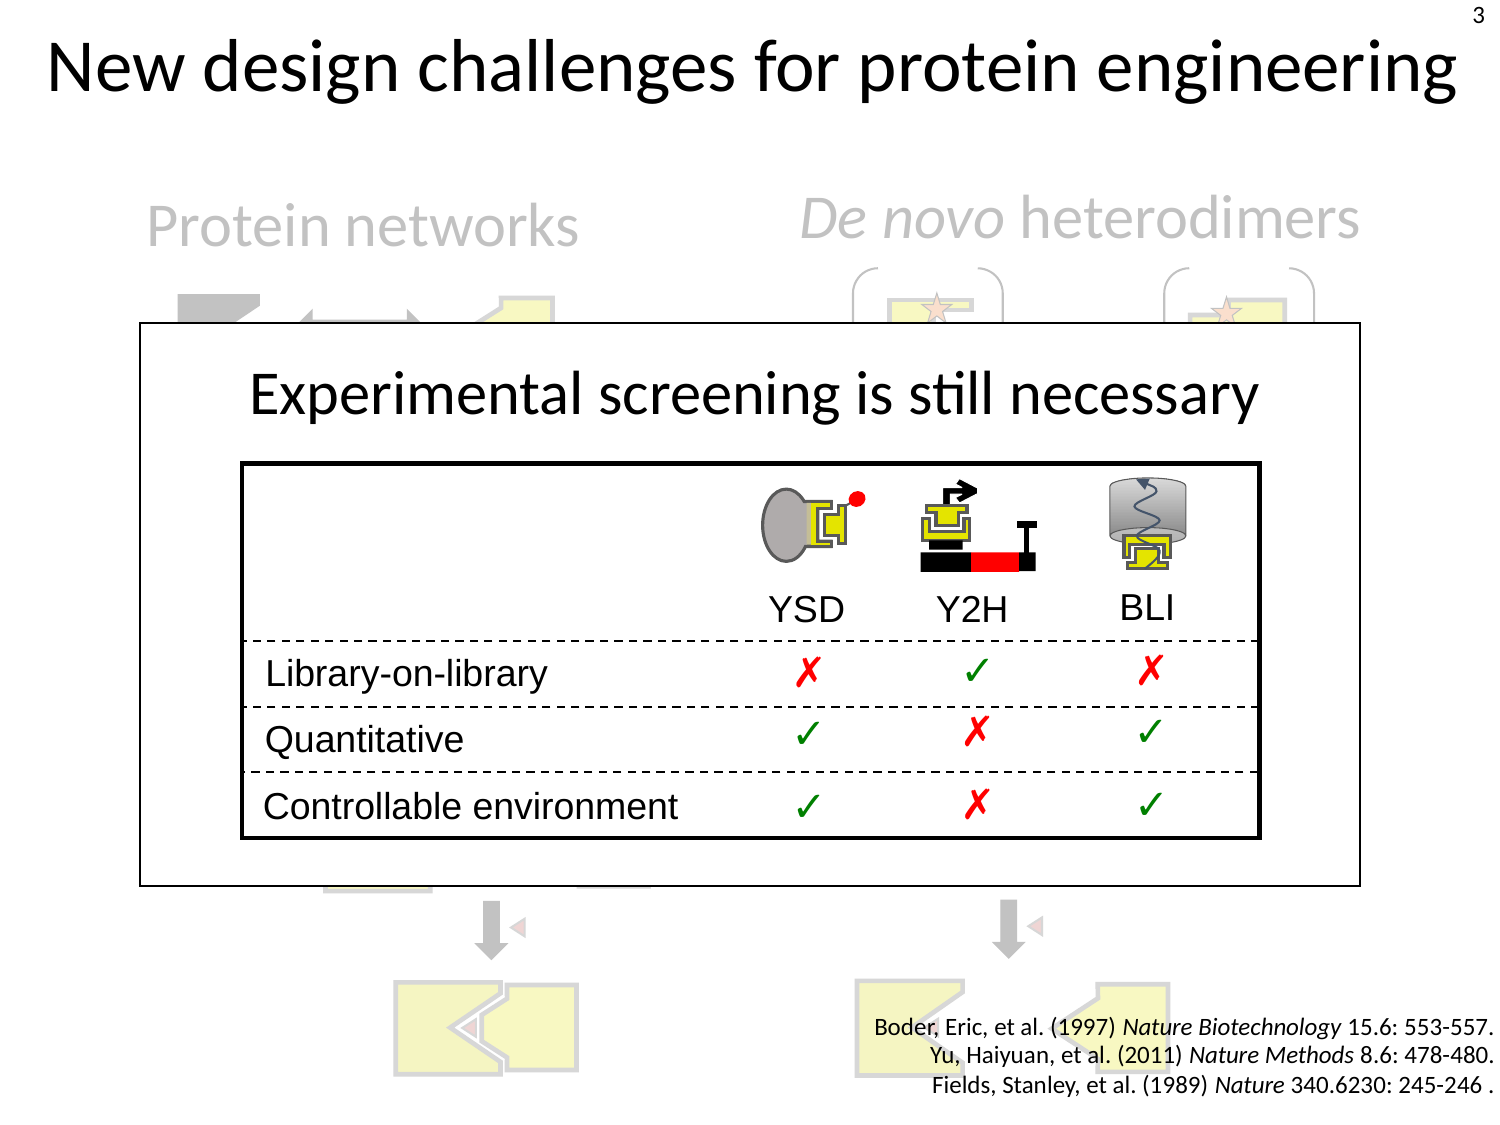

New design challenges for protein engineering
3

De novo heterodimers
Protein networks

Experimental screening is still necessary

BLI
YSD
Y2H
✗
✓
✗
Library-on-library
✓
✗
✓
Quantitative
✓
✗
✓
Controllable environment

Ligand/pH mediated or disrupted binders

Boder, Eric, et al. (1997) Nature Biotechnology 15.6: 553-557.

Yu, Haiyuan, et al. (2011) Nature Methods 8.6: 478-480.
Fields, Stanley, et al. (1989) Nature 340.6230: 245-246 .